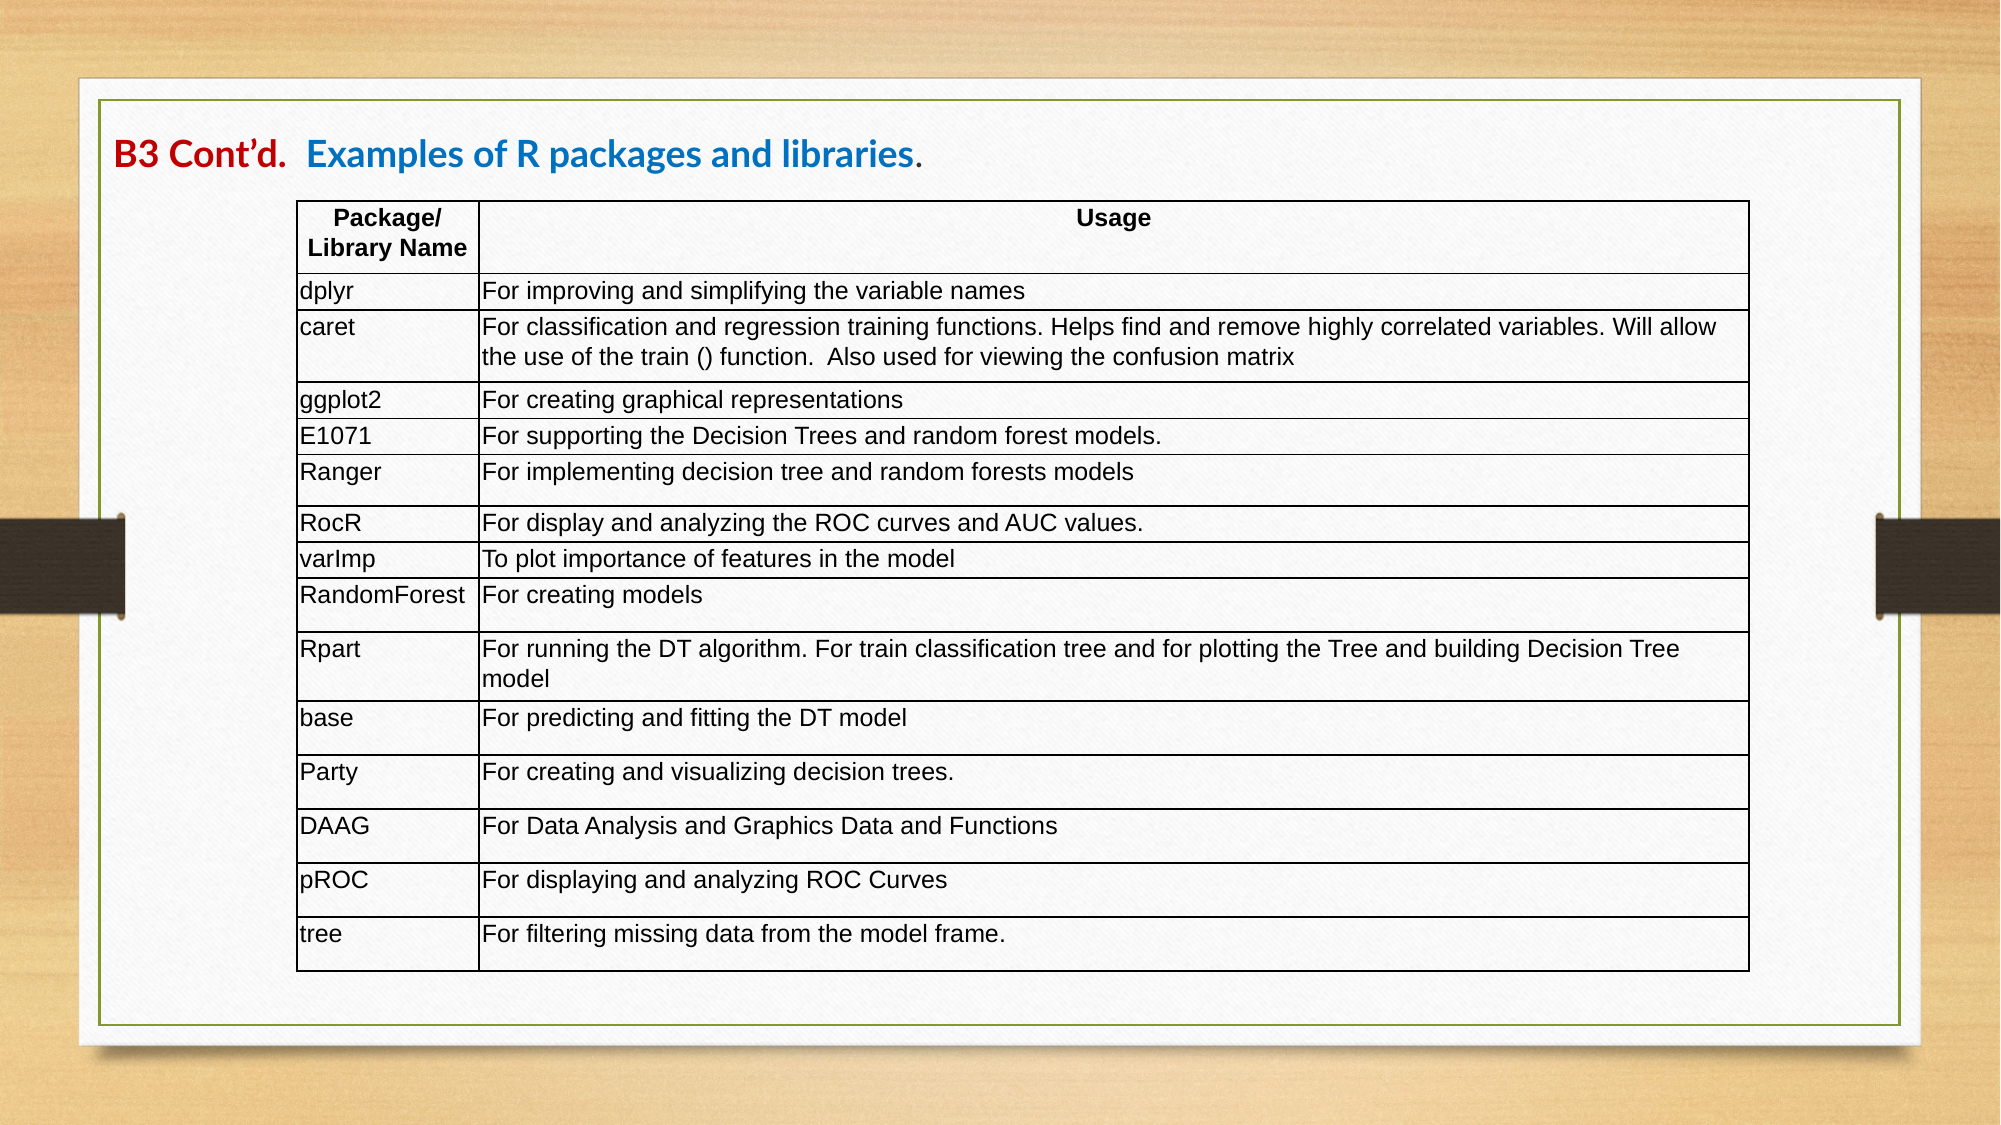

B3 Cont’d.  Examples of R packages and libraries.
| Package/Library Name | Usage |
| --- | --- |
| dplyr | For improving and simplifying the variable names |
| caret | For classification and regression training functions. Helps find and remove highly correlated variables. Will allow the use of the train () function. Also used for viewing the confusion matrix |
| ggplot2 | For creating graphical representations |
| E1071 | For supporting the Decision Trees and random forest models. |
| Ranger | For implementing decision tree and random forests models |
| RocR | For display and analyzing the ROC curves and AUC values. |
| varImp | To plot importance of features in the model |
| RandomForest | For creating models |
| Rpart | For running the DT algorithm. For train classification tree and for plotting the Tree and building Decision Tree model |
| base | For predicting and fitting the DT model |
| Party | For creating and visualizing decision trees. |
| DAAG | For Data Analysis and Graphics Data and Functions |
| pROC | For displaying and analyzing ROC Curves |
| tree | For filtering missing data from the model frame. |